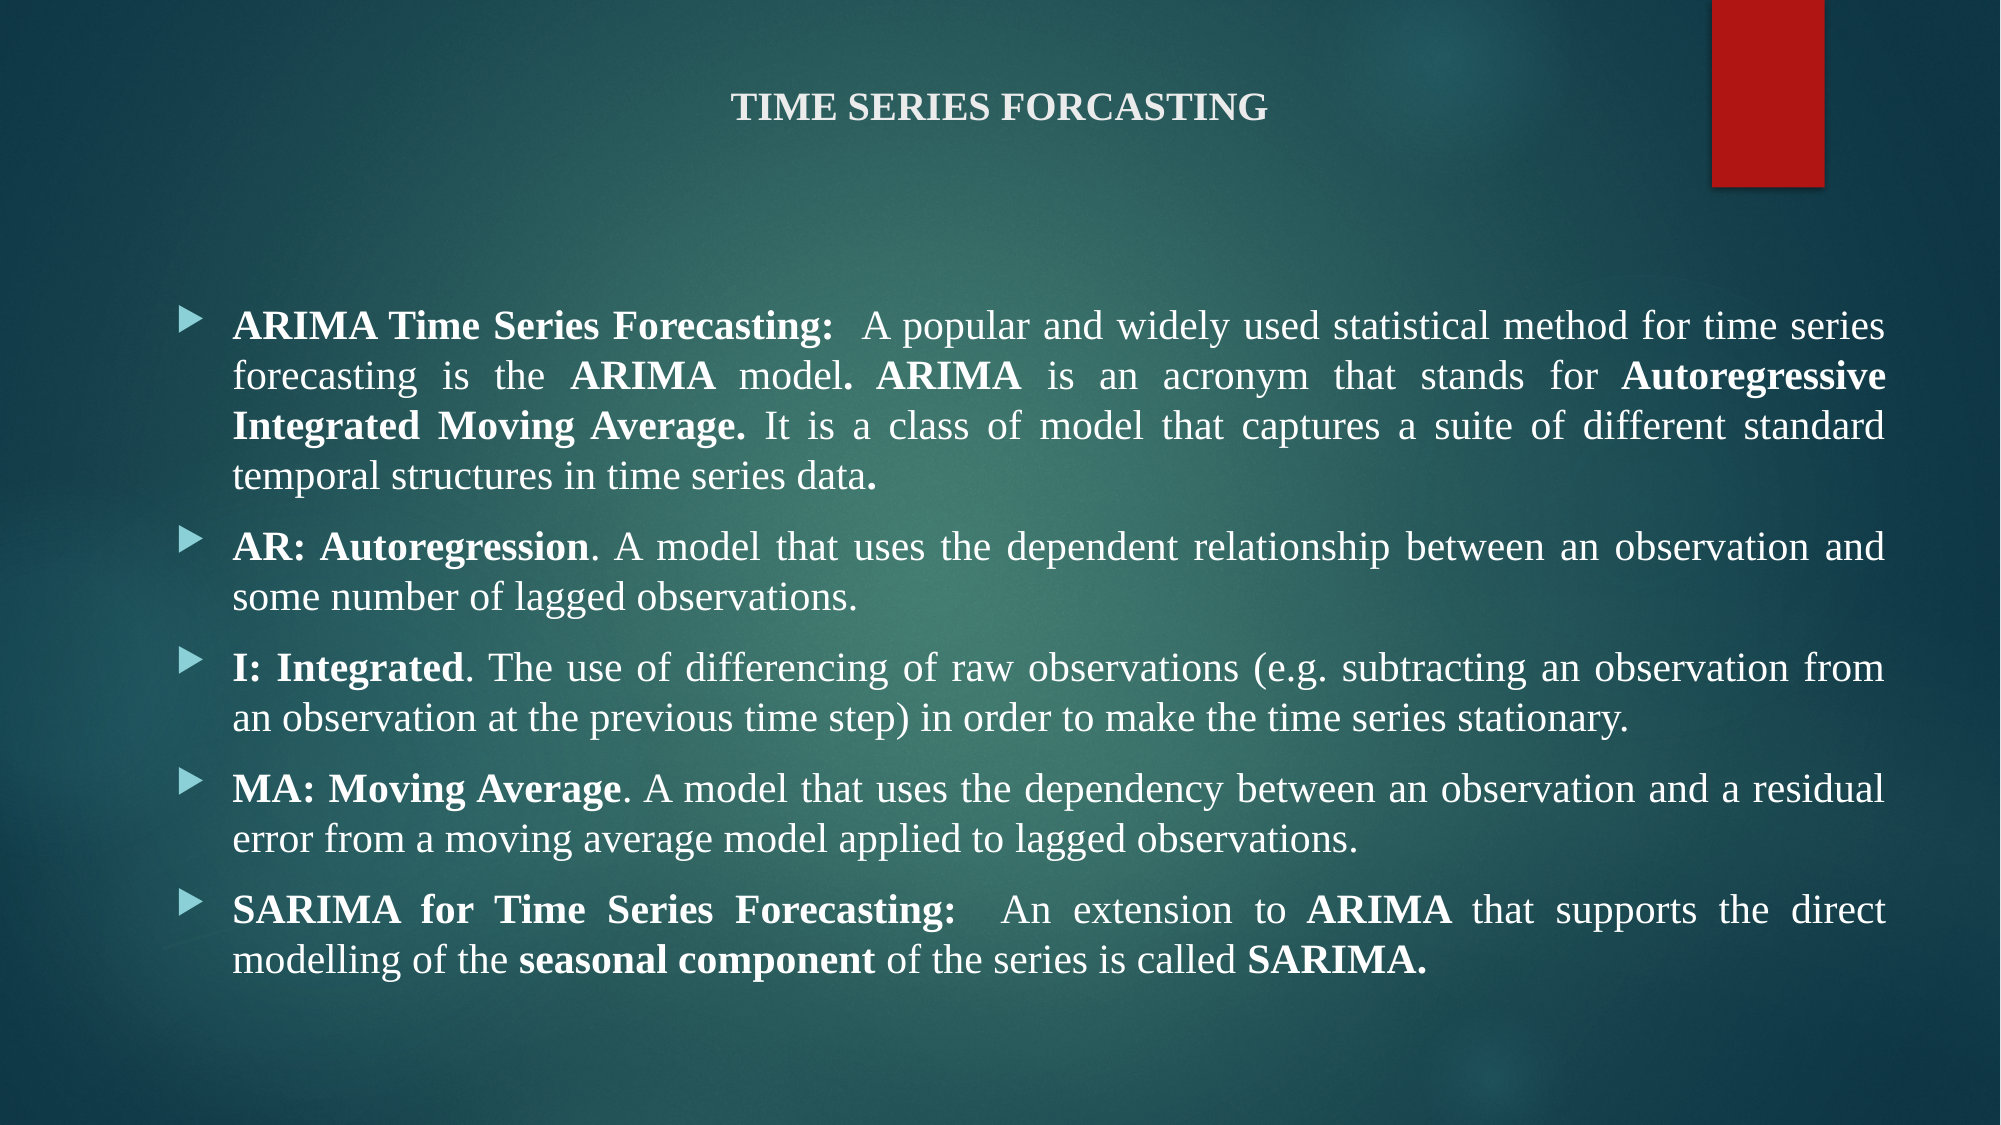

# TIME SERIES FORCASTING
ARIMA Time Series Forecasting:  A popular and widely used statistical method for time series forecasting is the ARIMA model. ARIMA is an acronym that stands for Autoregressive Integrated Moving Average. It is a class of model that captures a suite of different standard temporal structures in time series data.
AR: Autoregression. A model that uses the dependent relationship between an observation and some number of lagged observations.
I: Integrated. The use of differencing of raw observations (e.g. subtracting an observation from an observation at the previous time step) in order to make the time series stationary.
MA: Moving Average. A model that uses the dependency between an observation and a residual error from a moving average model applied to lagged observations.
SARIMA for Time Series Forecasting:  An extension to ARIMA that supports the direct modelling of the seasonal component of the series is called SARIMA.